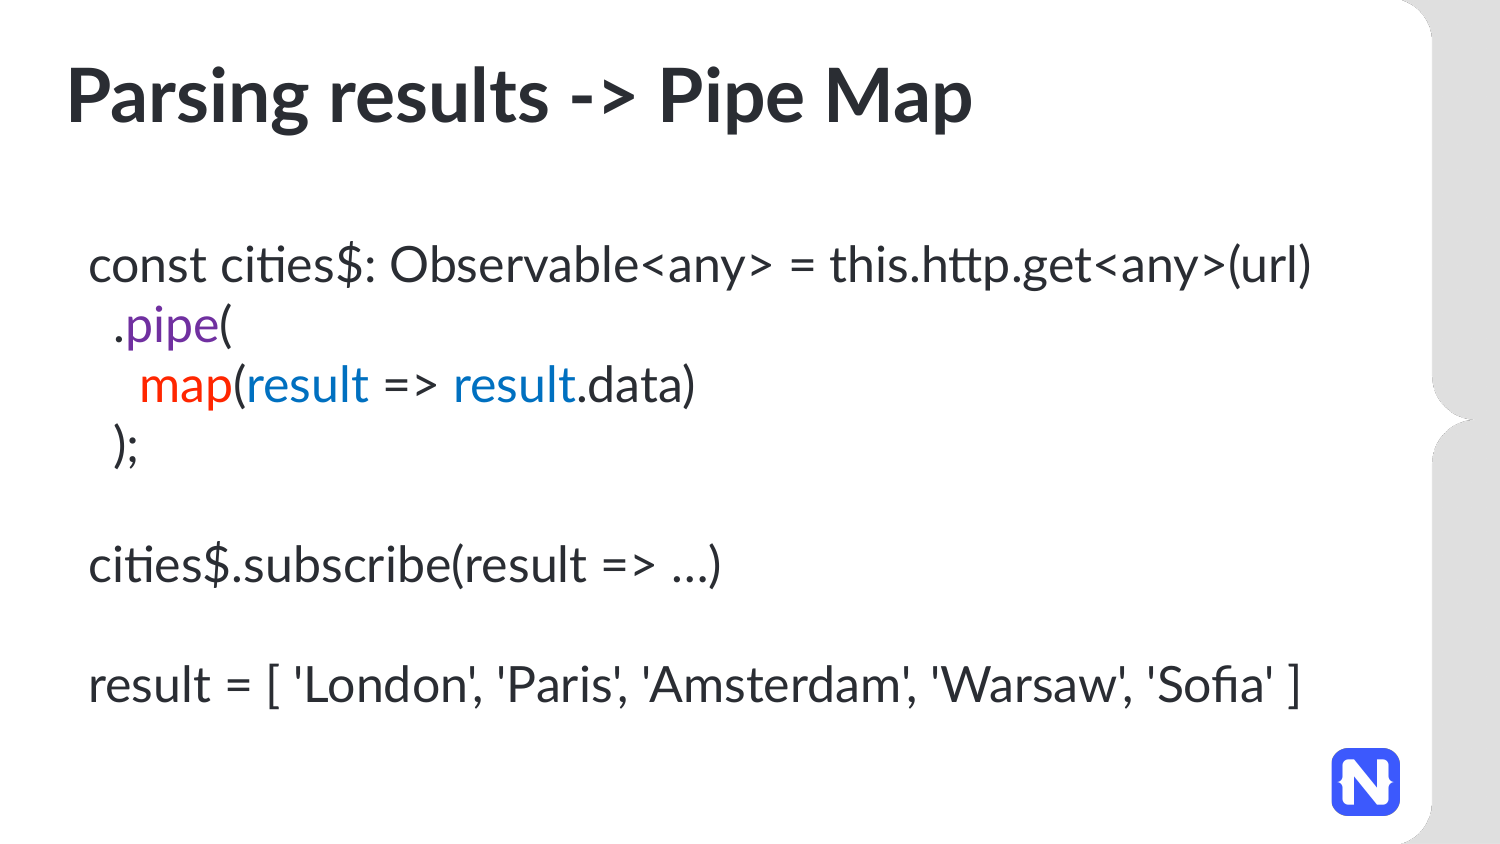

# Parsing results -> Pipe Map
const cities$: Observable<any> = this.http.get<any>(url)
  .pipe(
    map(result => result.data)
  );

cities$.subscribe(result => …)

result = [ 'London', 'Paris', 'Amsterdam', 'Warsaw', 'Sofia' ]